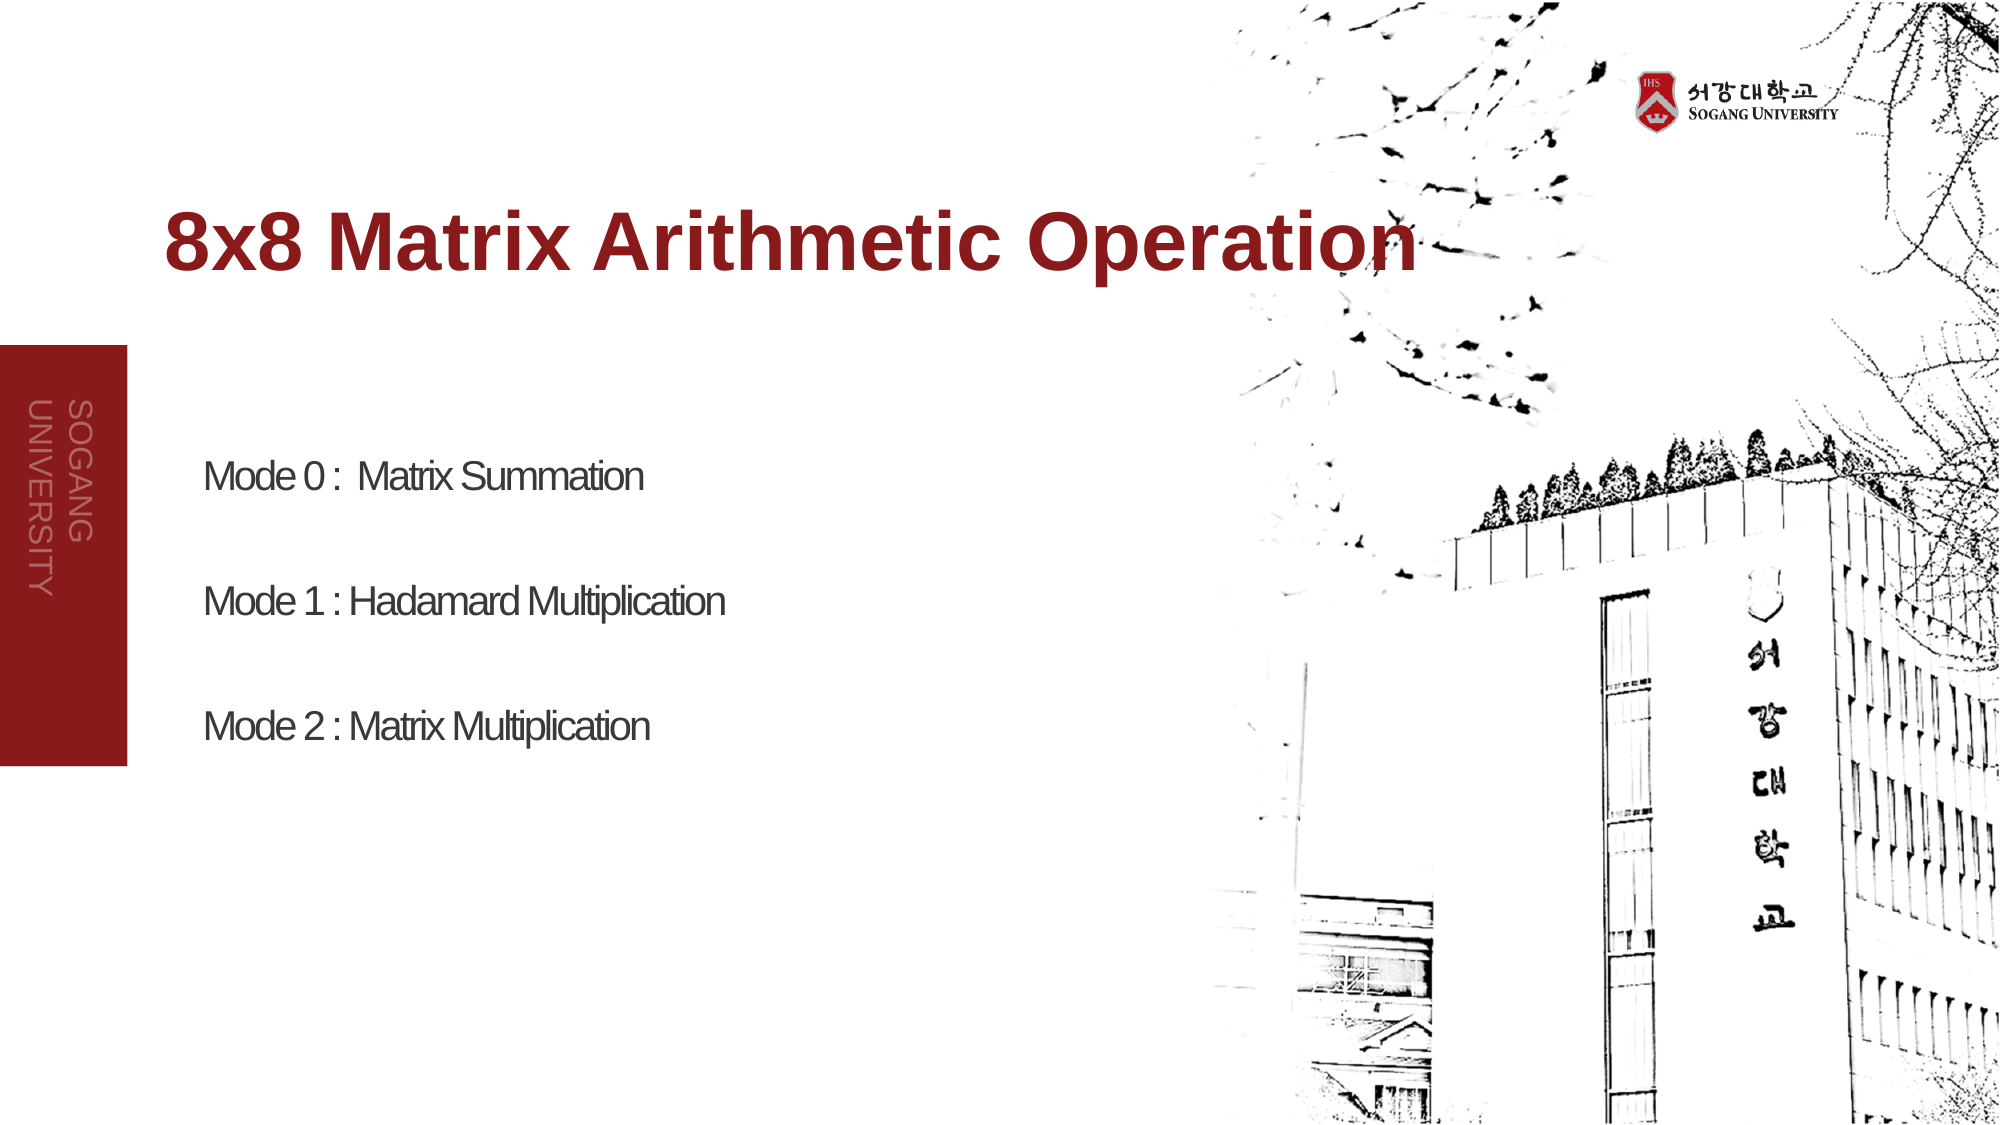

8x8 Matrix Arithmetic Operation
Mode 0 :  Matrix Summation
Mode 1 : Hadamard Multiplication
Mode 2 : Matrix Multiplication
SOGANG UNIVERSITY